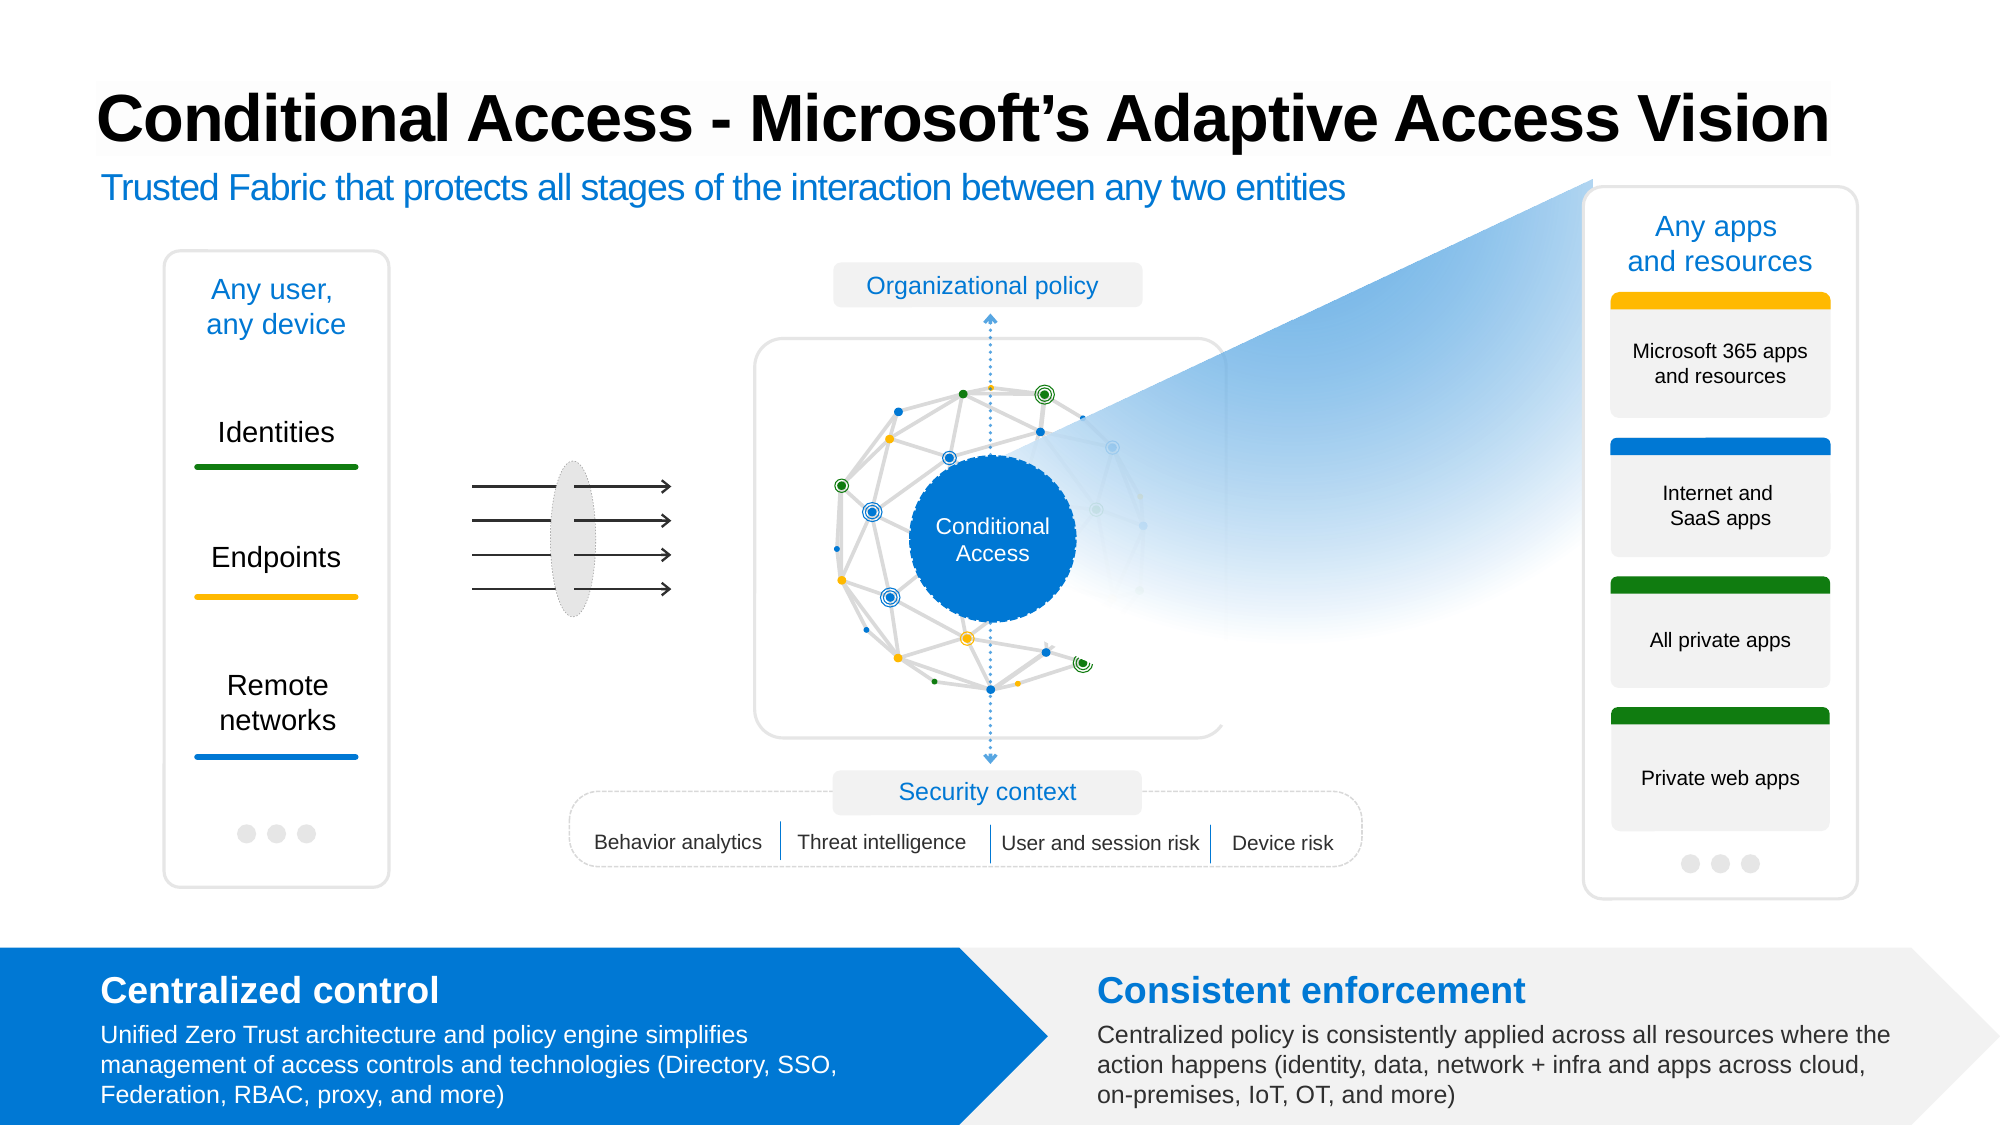

# Conditional Access - Microsoft’s Adaptive Access Vision
Trusted Fabric that protects all stages of the interaction between any two entities

Any apps
and resources

Microsoft 365 apps and resources

Internet and
SaaS apps

All private apps

Private web apps

Any user,
any device
Identities
Endpoints
Remote networks

Organizational policy

Conditional Access

Security context

Behavior analytics
Threat intelligence
Device risk
User and session risk

Centralized control
Unified Zero Trust architecture and policy engine simplifies management of access controls and technologies (Directory, SSO, Federation, RBAC, proxy, and more)

Consistent enforcement
Centralized policy is consistently applied across all resources where the action happens (identity, data, network + infra and apps across cloud, on-premises, IoT, OT, and more)